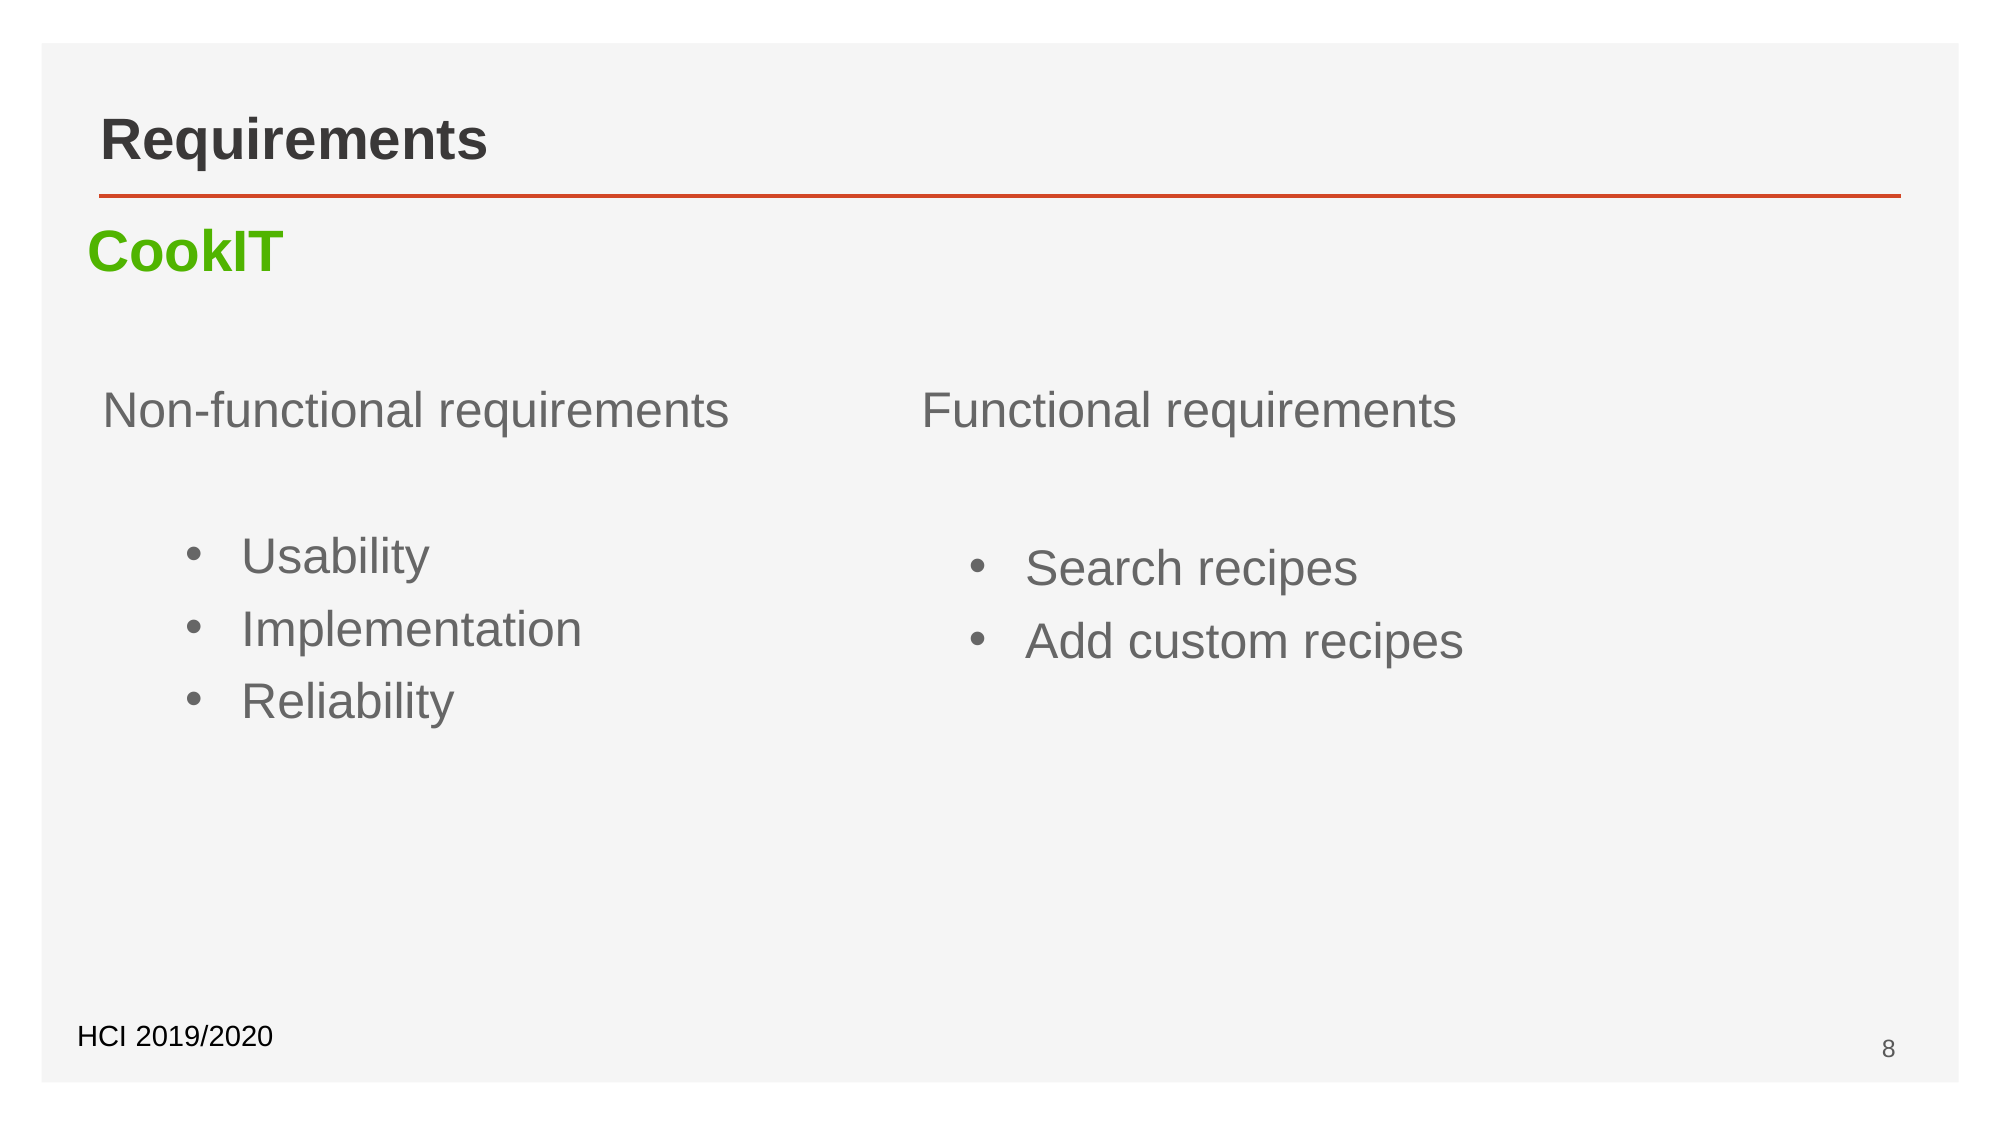

# Requirements
CookIT

Non-functional requirements

Functional requirements

Usability
Implementation
Reliability

Search recipes
Add custom recipes

8